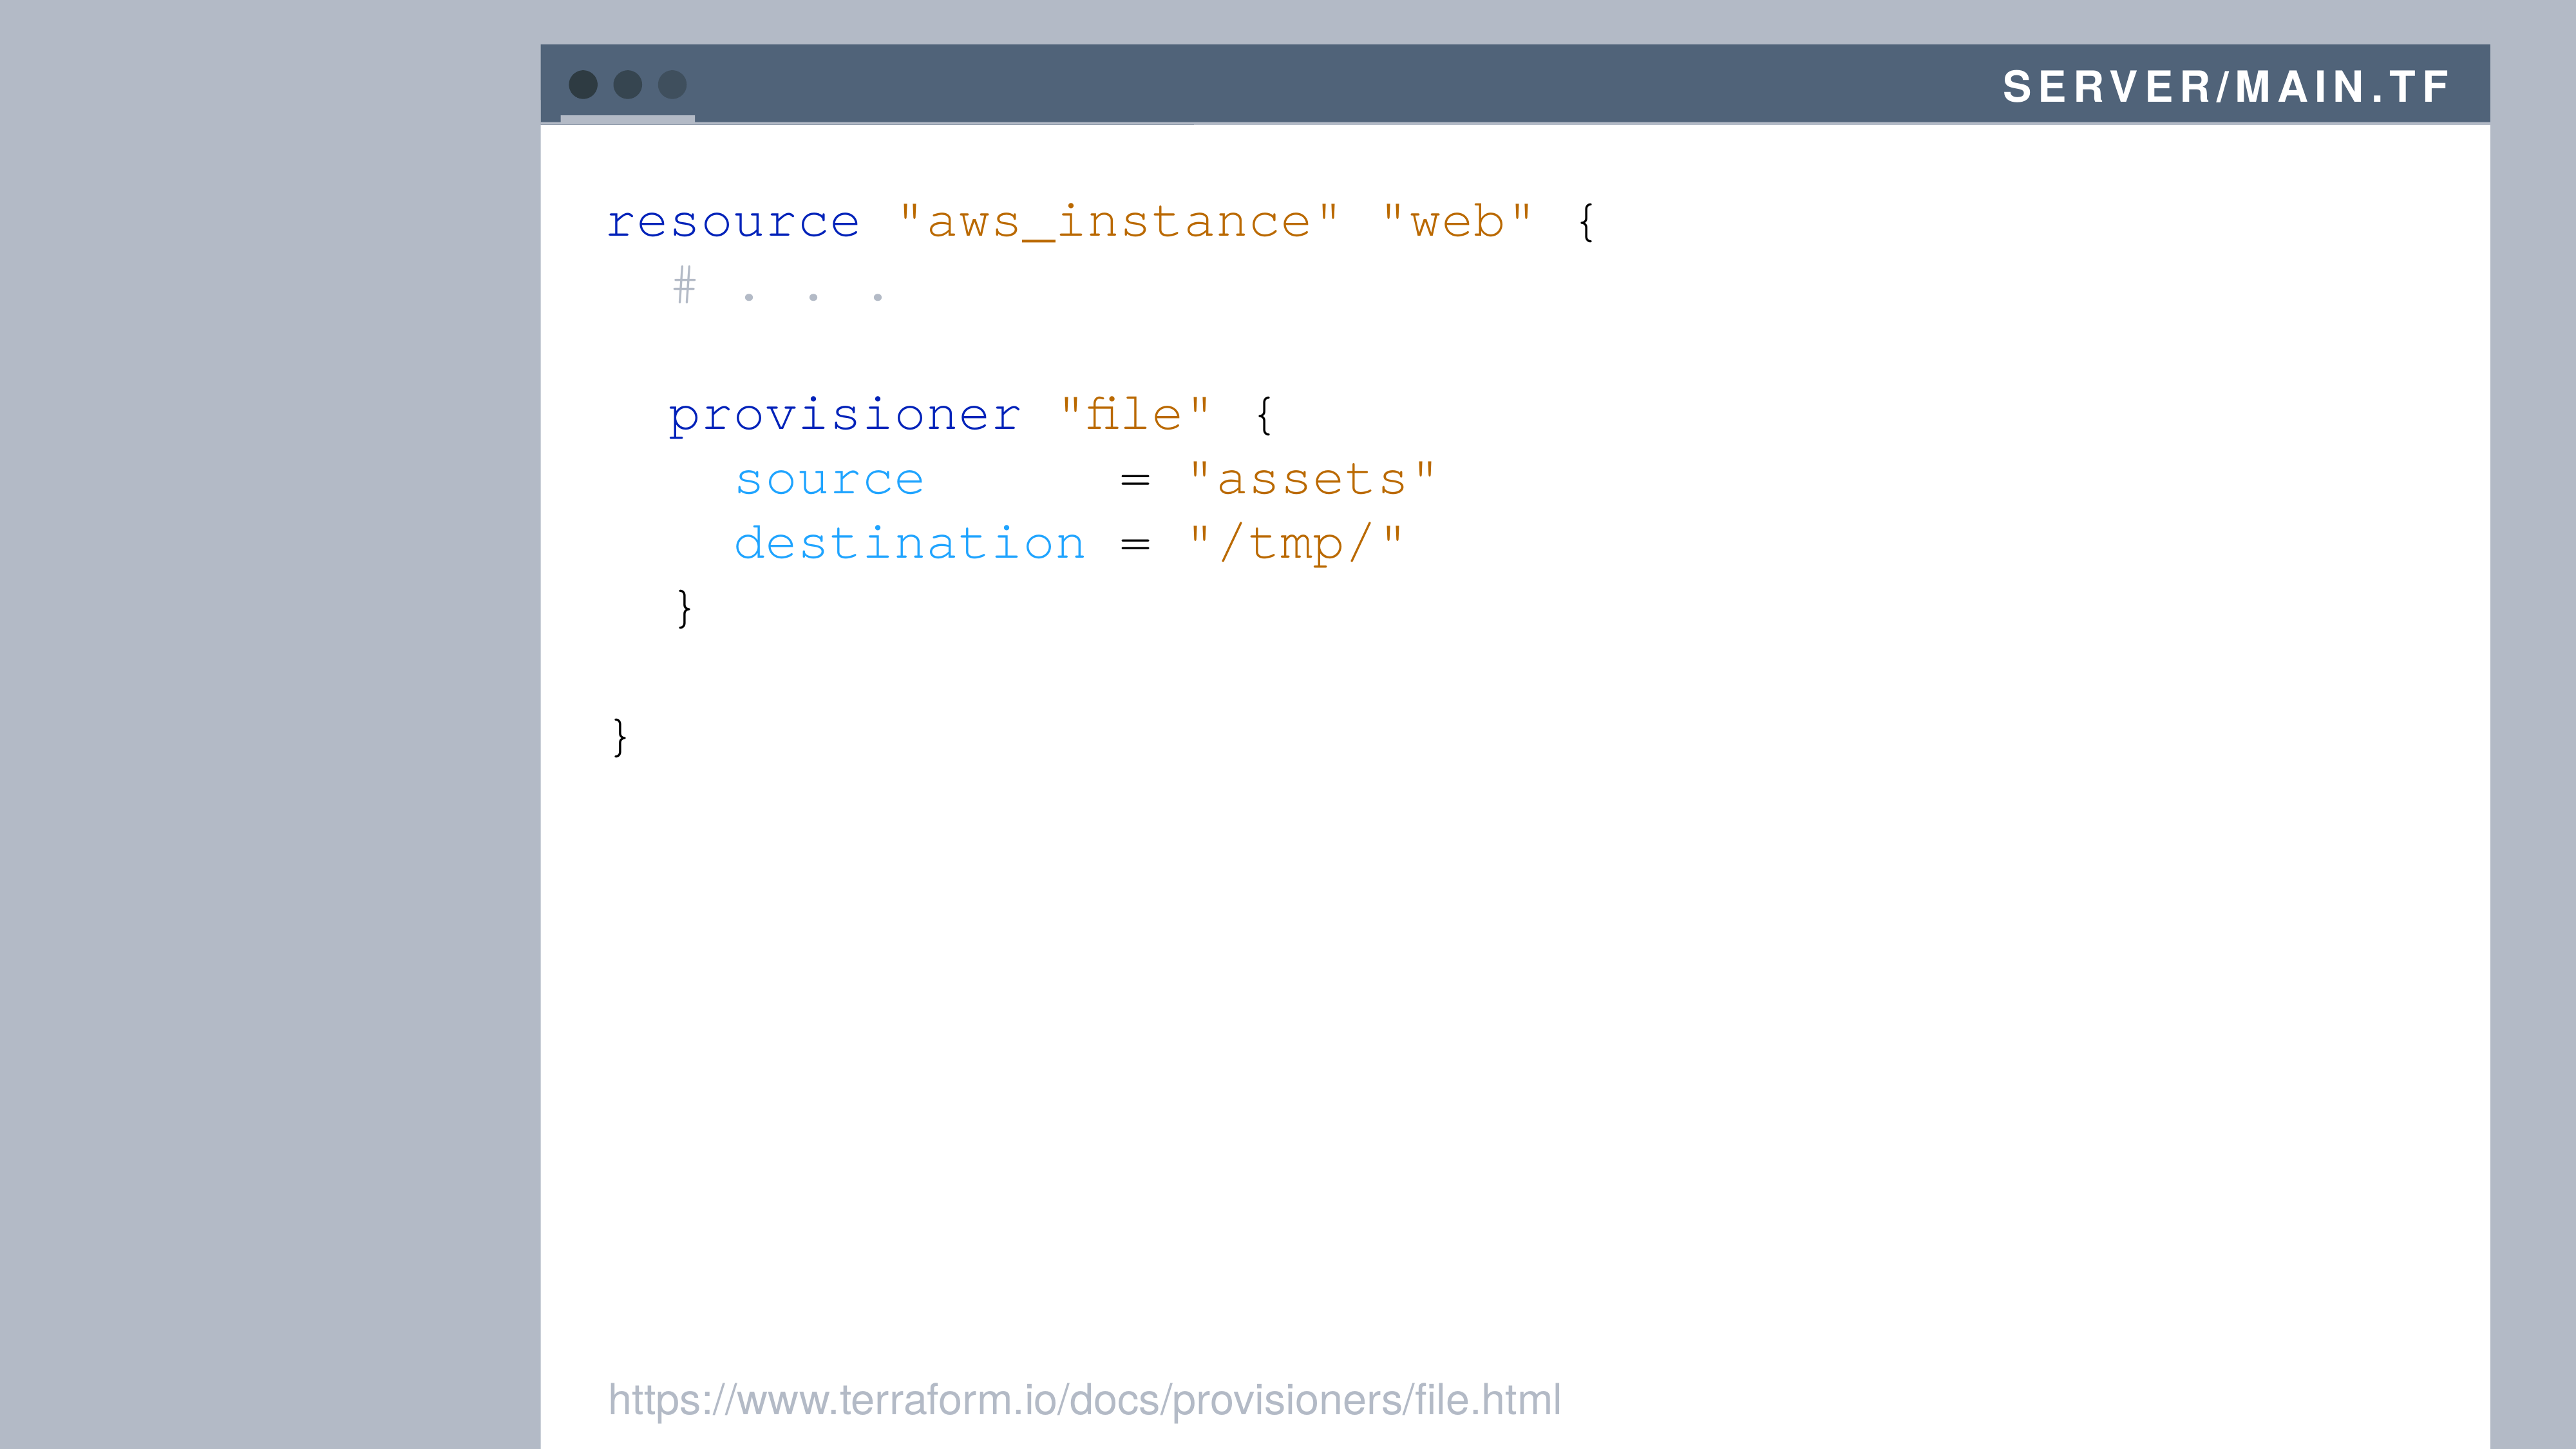

server/main.tf
resource "aws_instance" "web" {
  # . . .

  provisioner "file" {
    source      = "assets"
    destination = "/tmp/"
  }

}
https://www.terraform.io/docs/provisioners/file.html
188